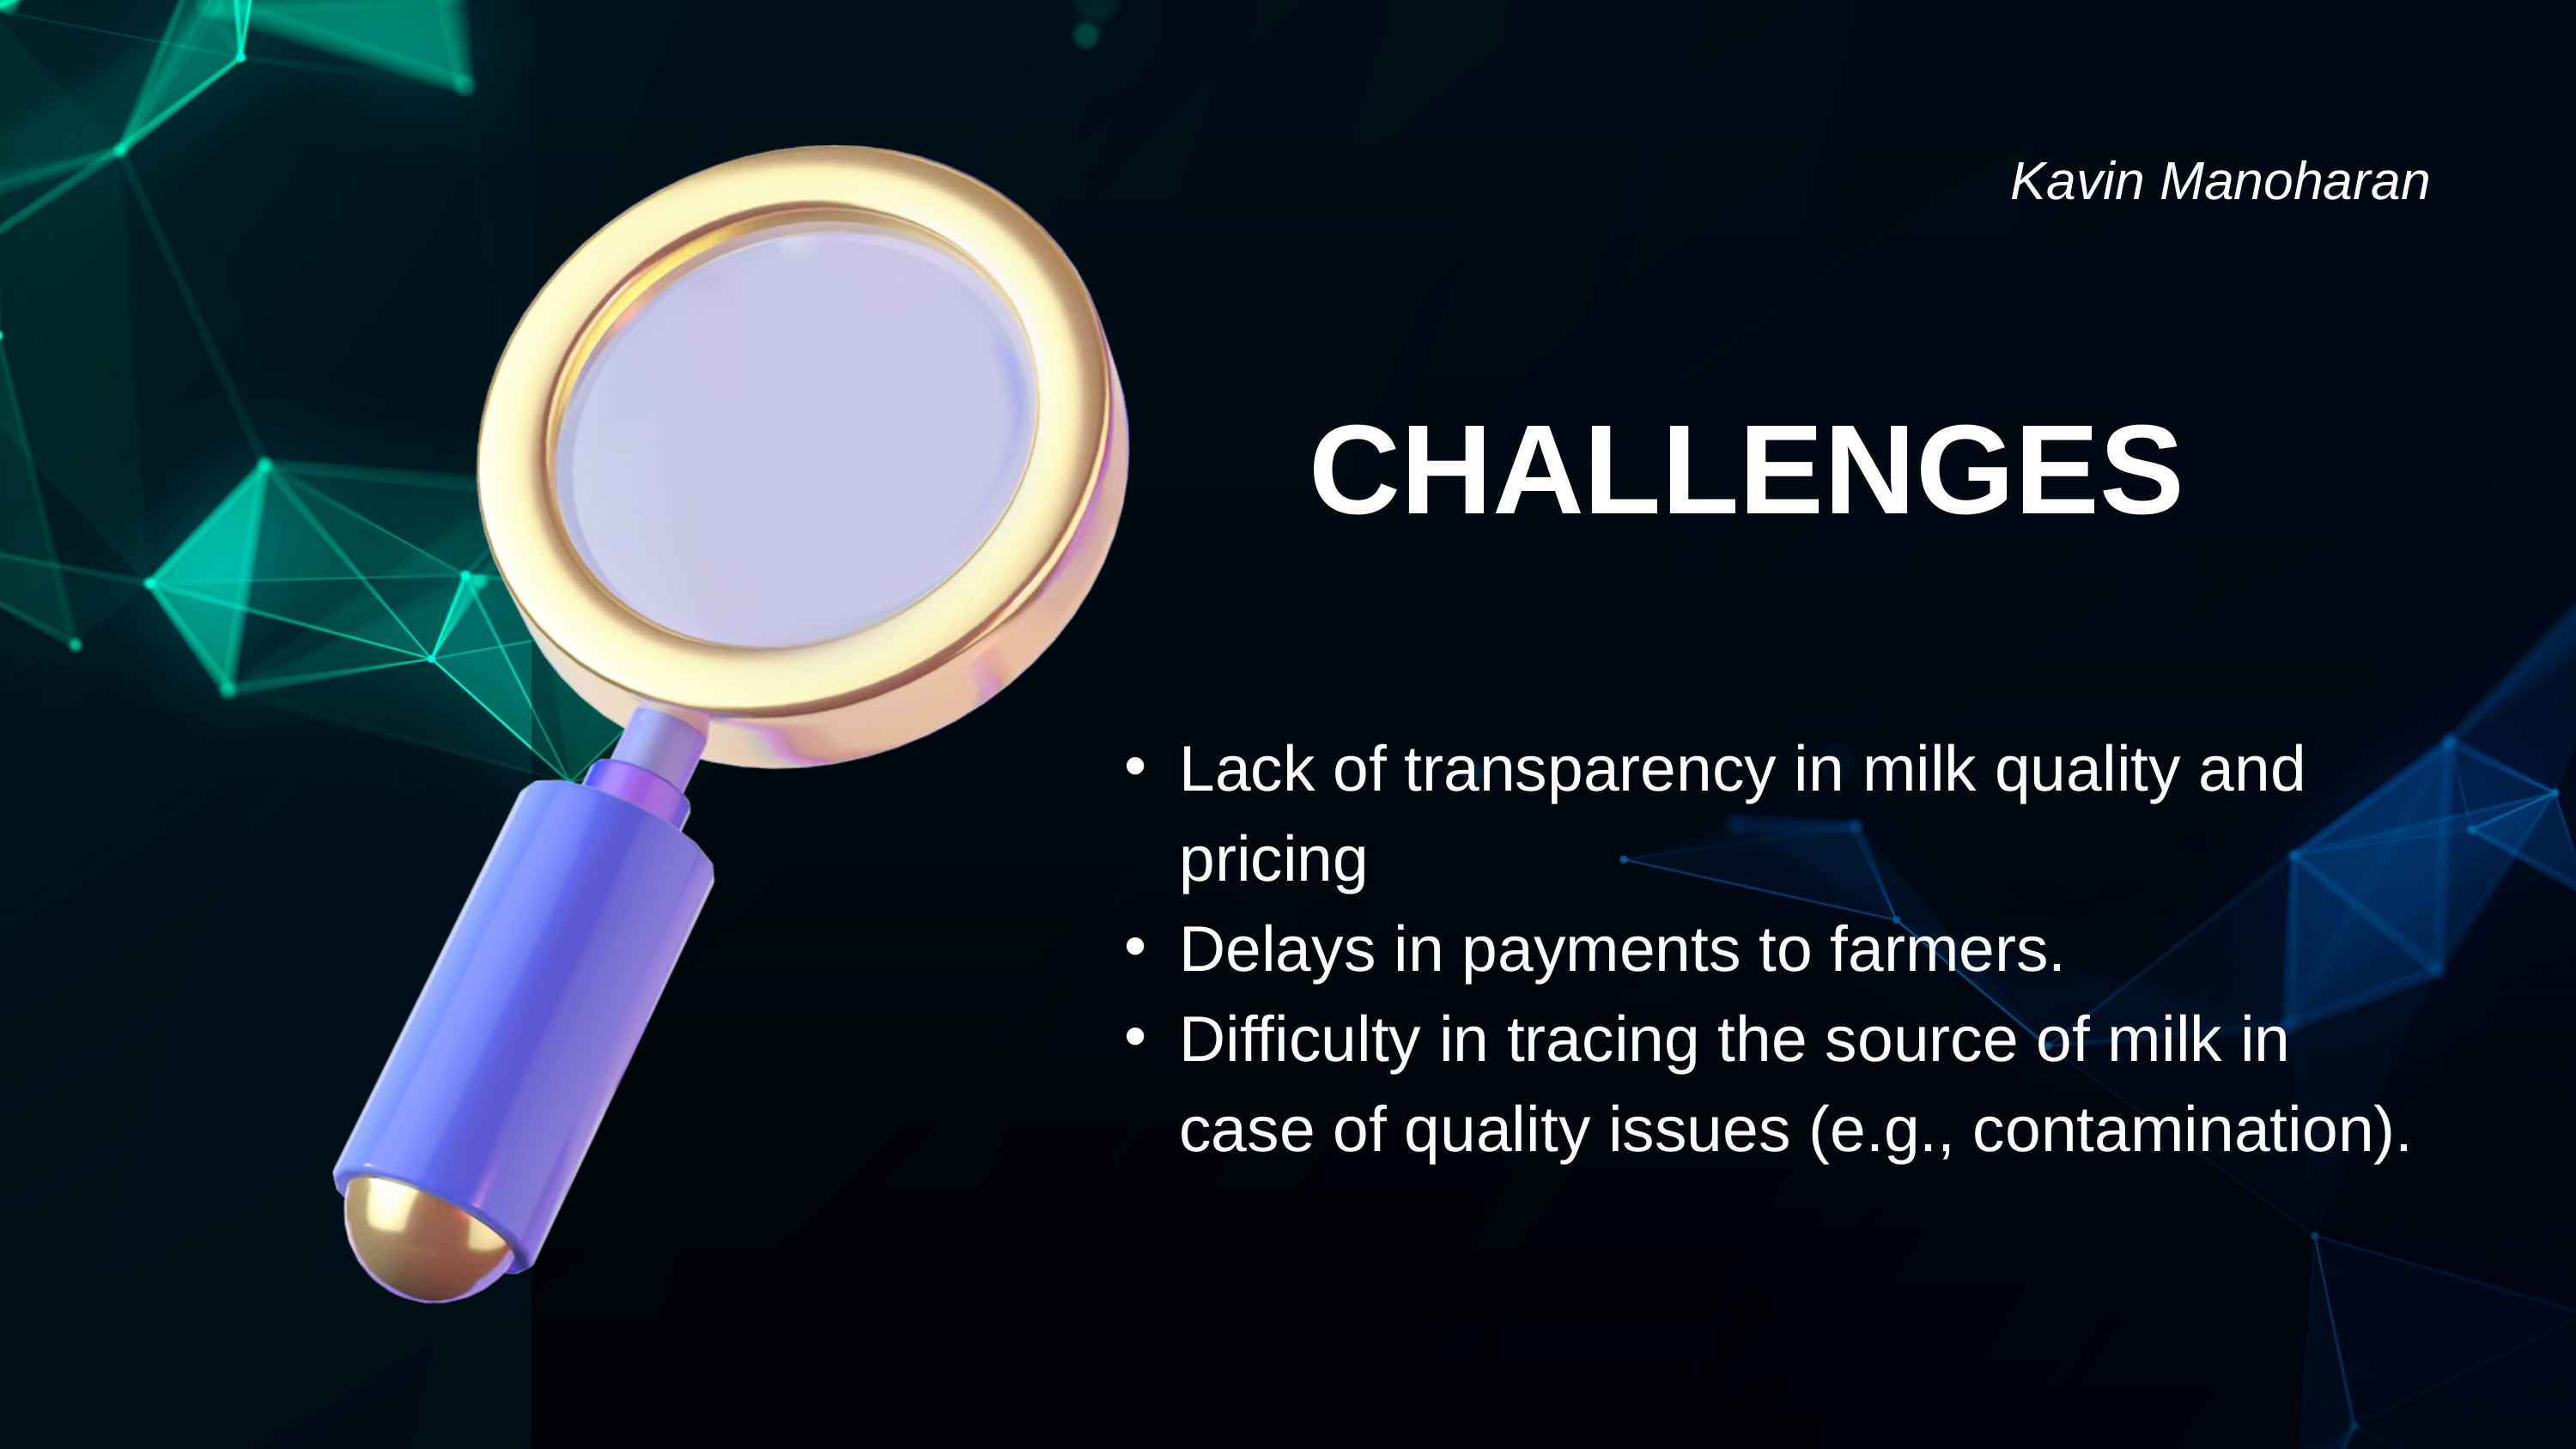

Kavin Manoharan

CHALLENGES
Lack of transparency in milk quality and pricing
Delays in payments to farmers.
Difficulty in tracing the source of milk in case of quality issues (e.g., contamination).